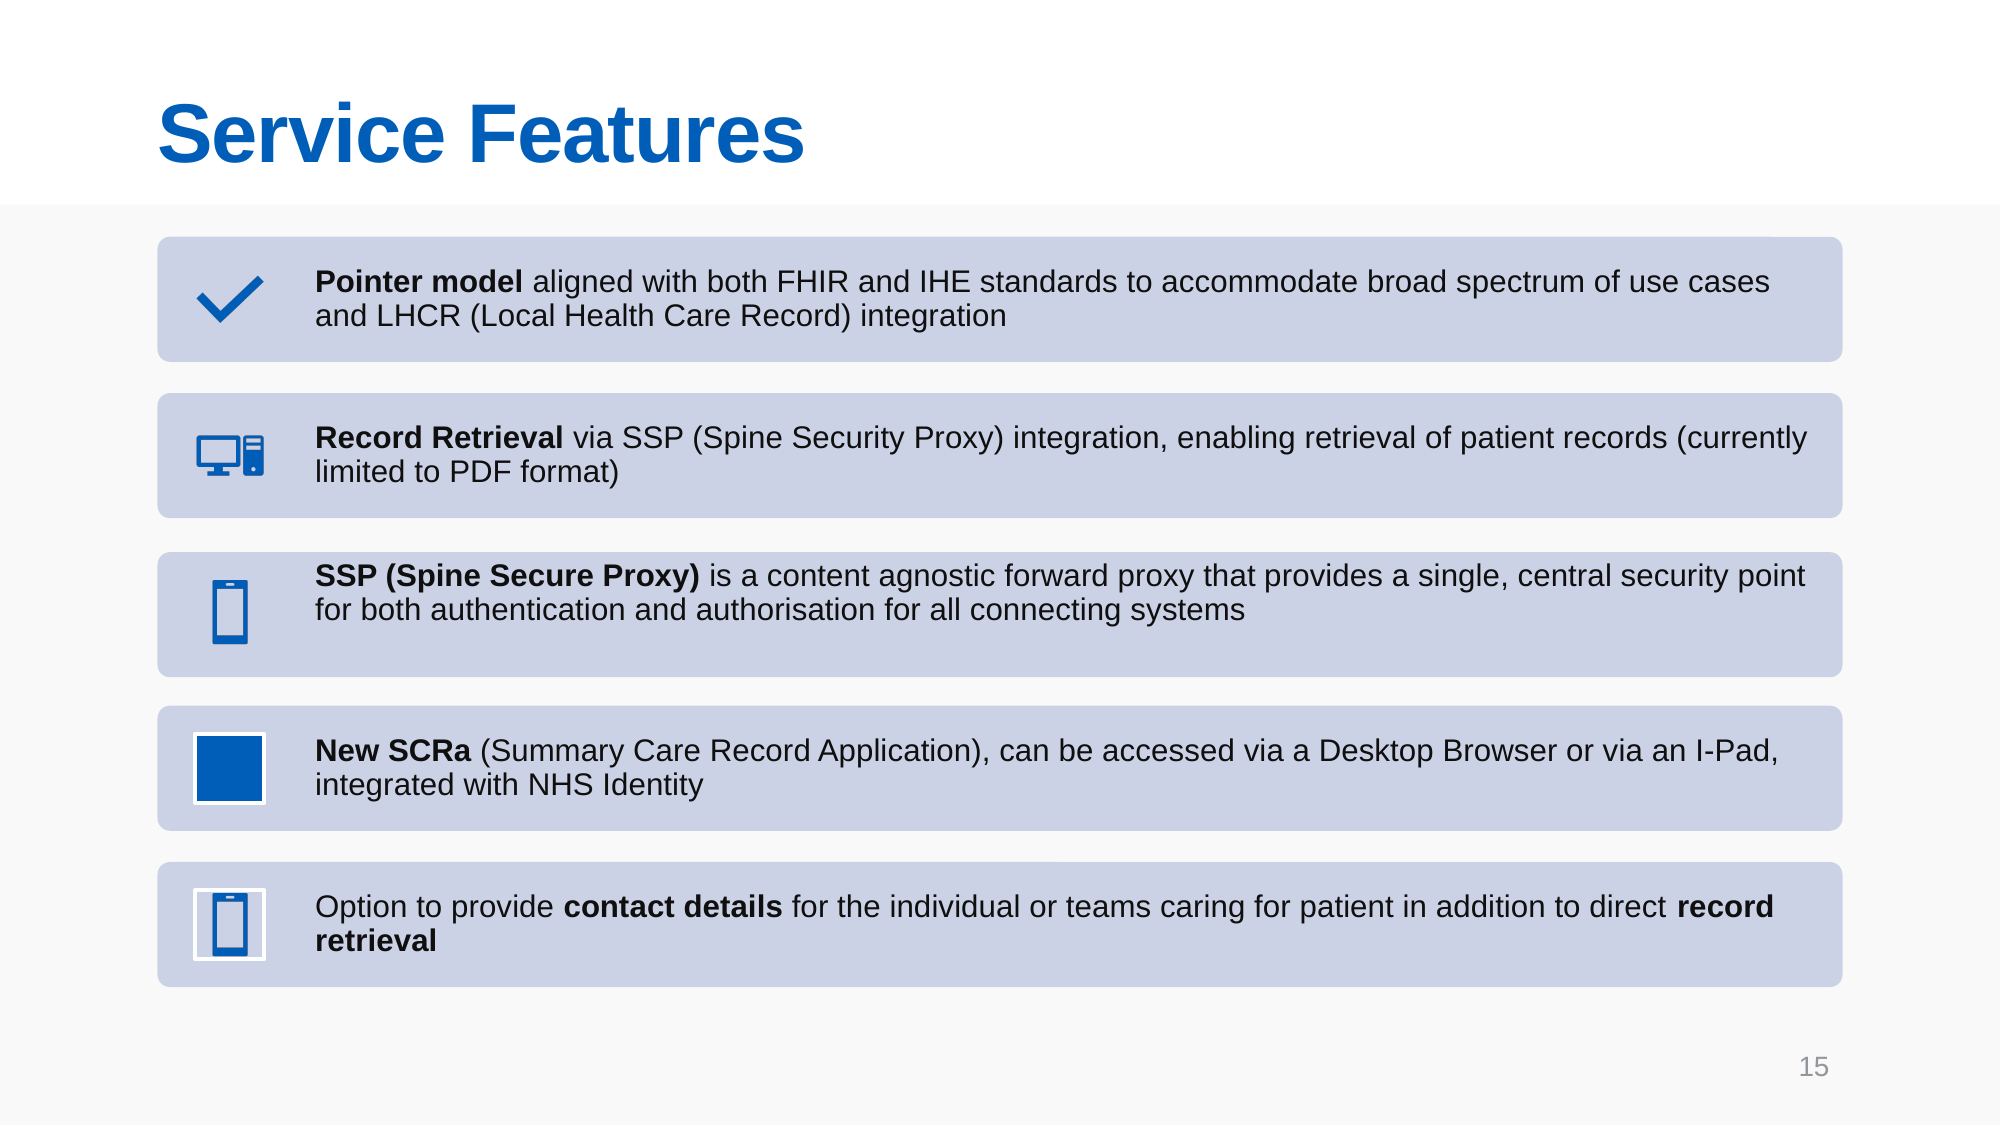

# Service Features
Pointer model aligned with both FHIR and IHE standards to accommodate broad spectrum of use cases and LHCR (Local Health Care Record) integration
Record Retrieval via SSP (Spine Security Proxy) integration, enabling retrieval of patient records (currently limited to PDF format)
SSP (Spine Secure Proxy) is a content agnostic forward proxy that provides a single, central security point for both authentication and authorisation for all connecting systems
New SCRa (Summary Care Record Application), can be accessed via a Desktop Browser or via an I-Pad, integrated with NHS Identity
Option to provide contact details for the individual or teams caring for patient in addition to direct record retrieval
15